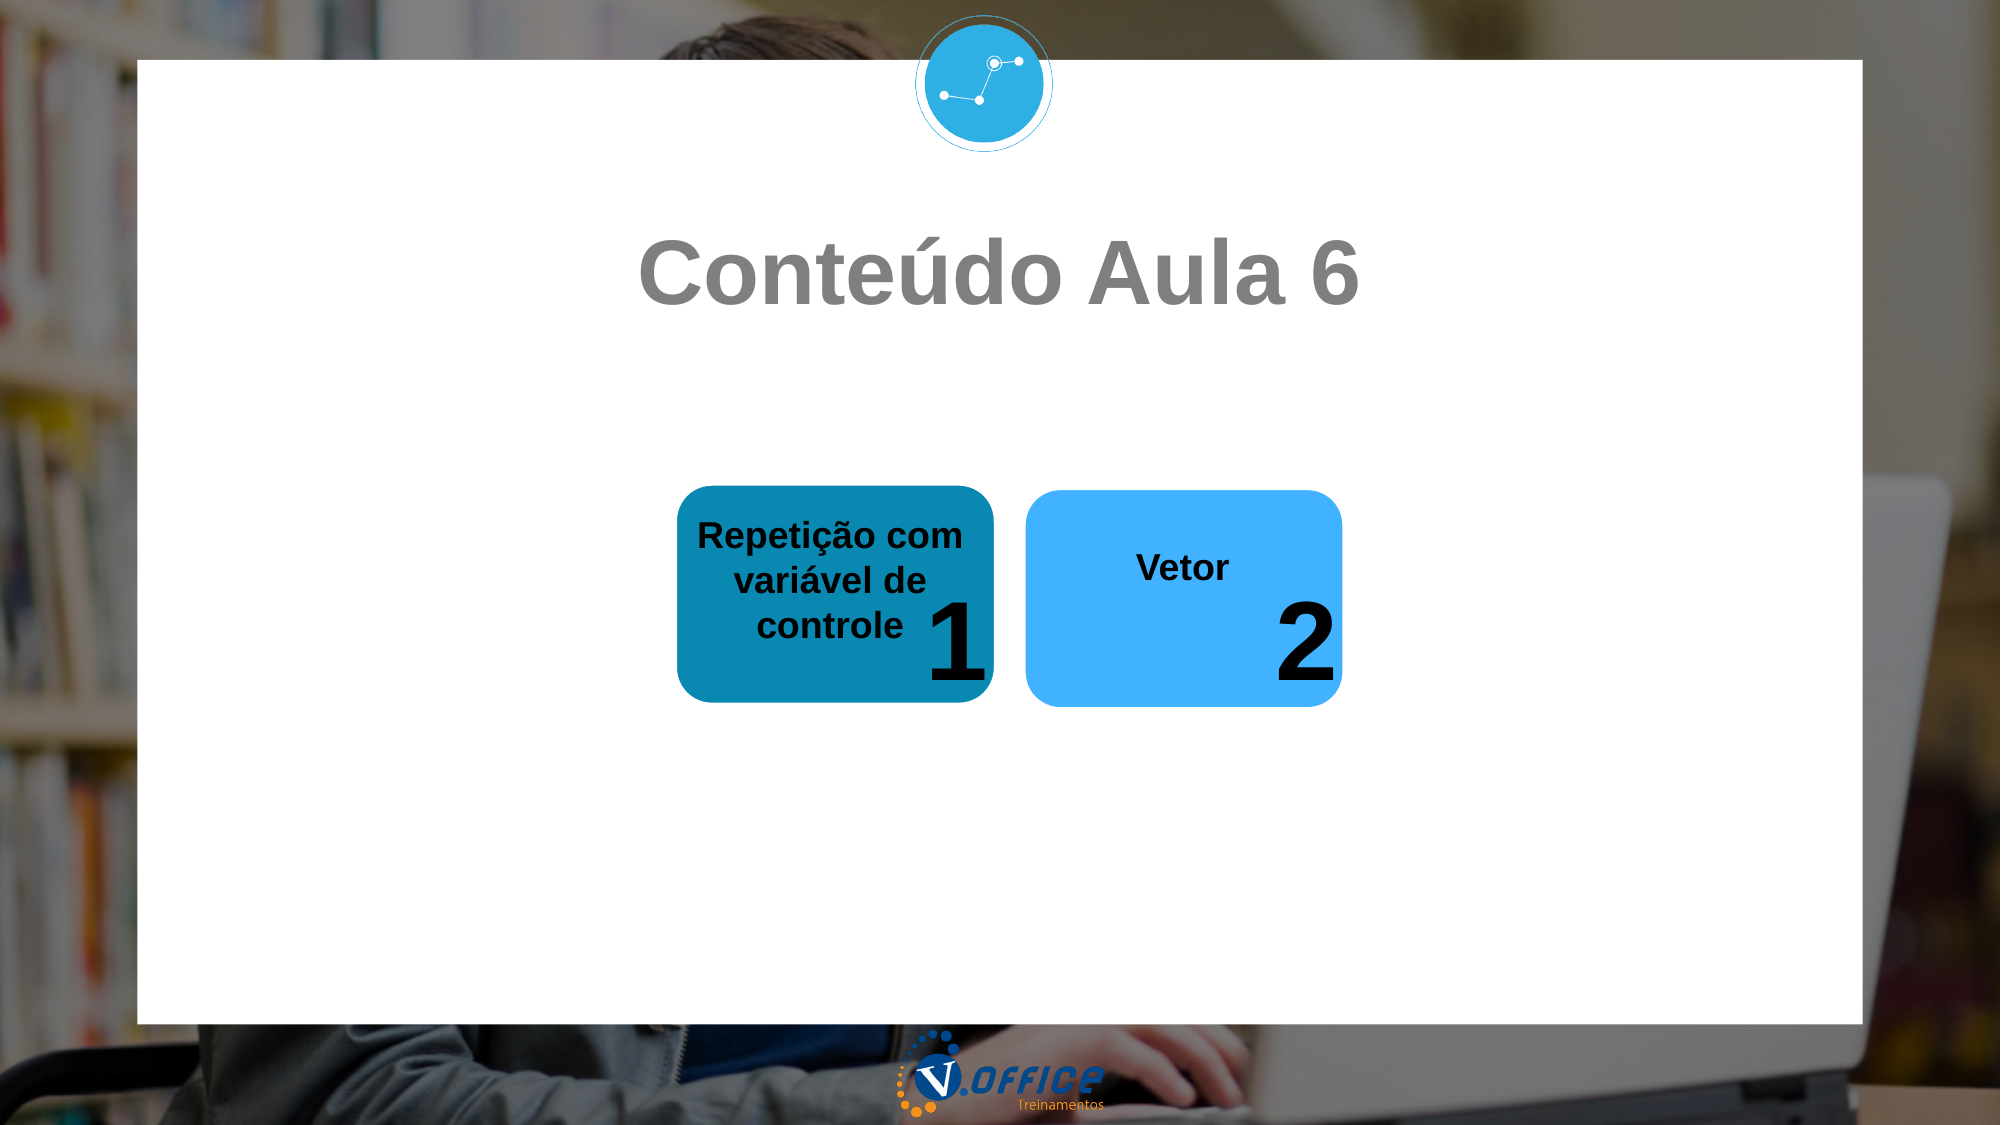

Conteúdo Aula 6

Repetição com variável de controle

Vetor
1
2